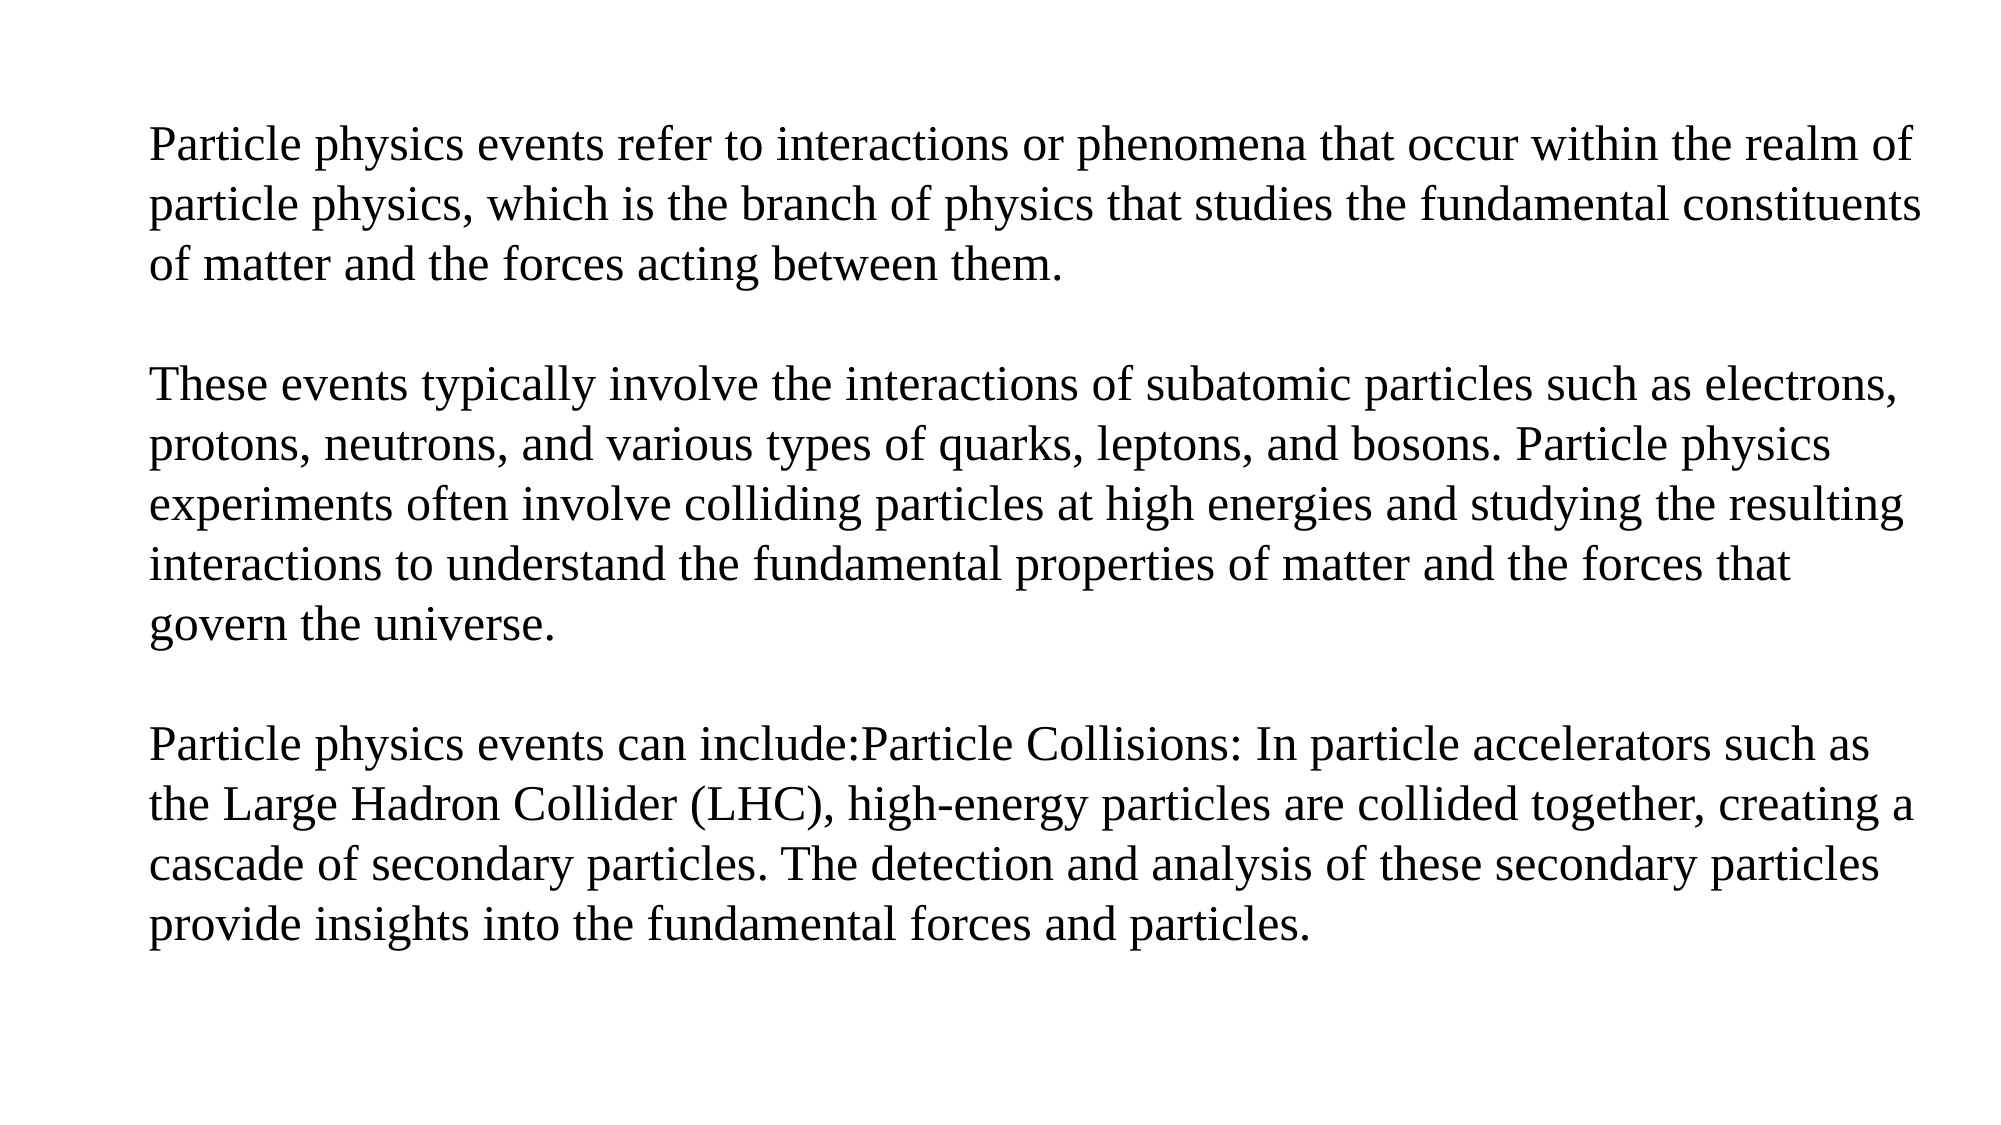

Particle physics events refer to interactions or phenomena that occur within the realm of particle physics, which is the branch of physics that studies the fundamental constituents of matter and the forces acting between them.

These events typically involve the interactions of subatomic particles such as electrons, protons, neutrons, and various types of quarks, leptons, and bosons. Particle physics experiments often involve colliding particles at high energies and studying the resulting interactions to understand the fundamental properties of matter and the forces that govern the universe.

Particle physics events can include:Particle Collisions: In particle accelerators such as the Large Hadron Collider (LHC), high-energy particles are collided together, creating a cascade of secondary particles. The detection and analysis of these secondary particles provide insights into the fundamental forces and particles.